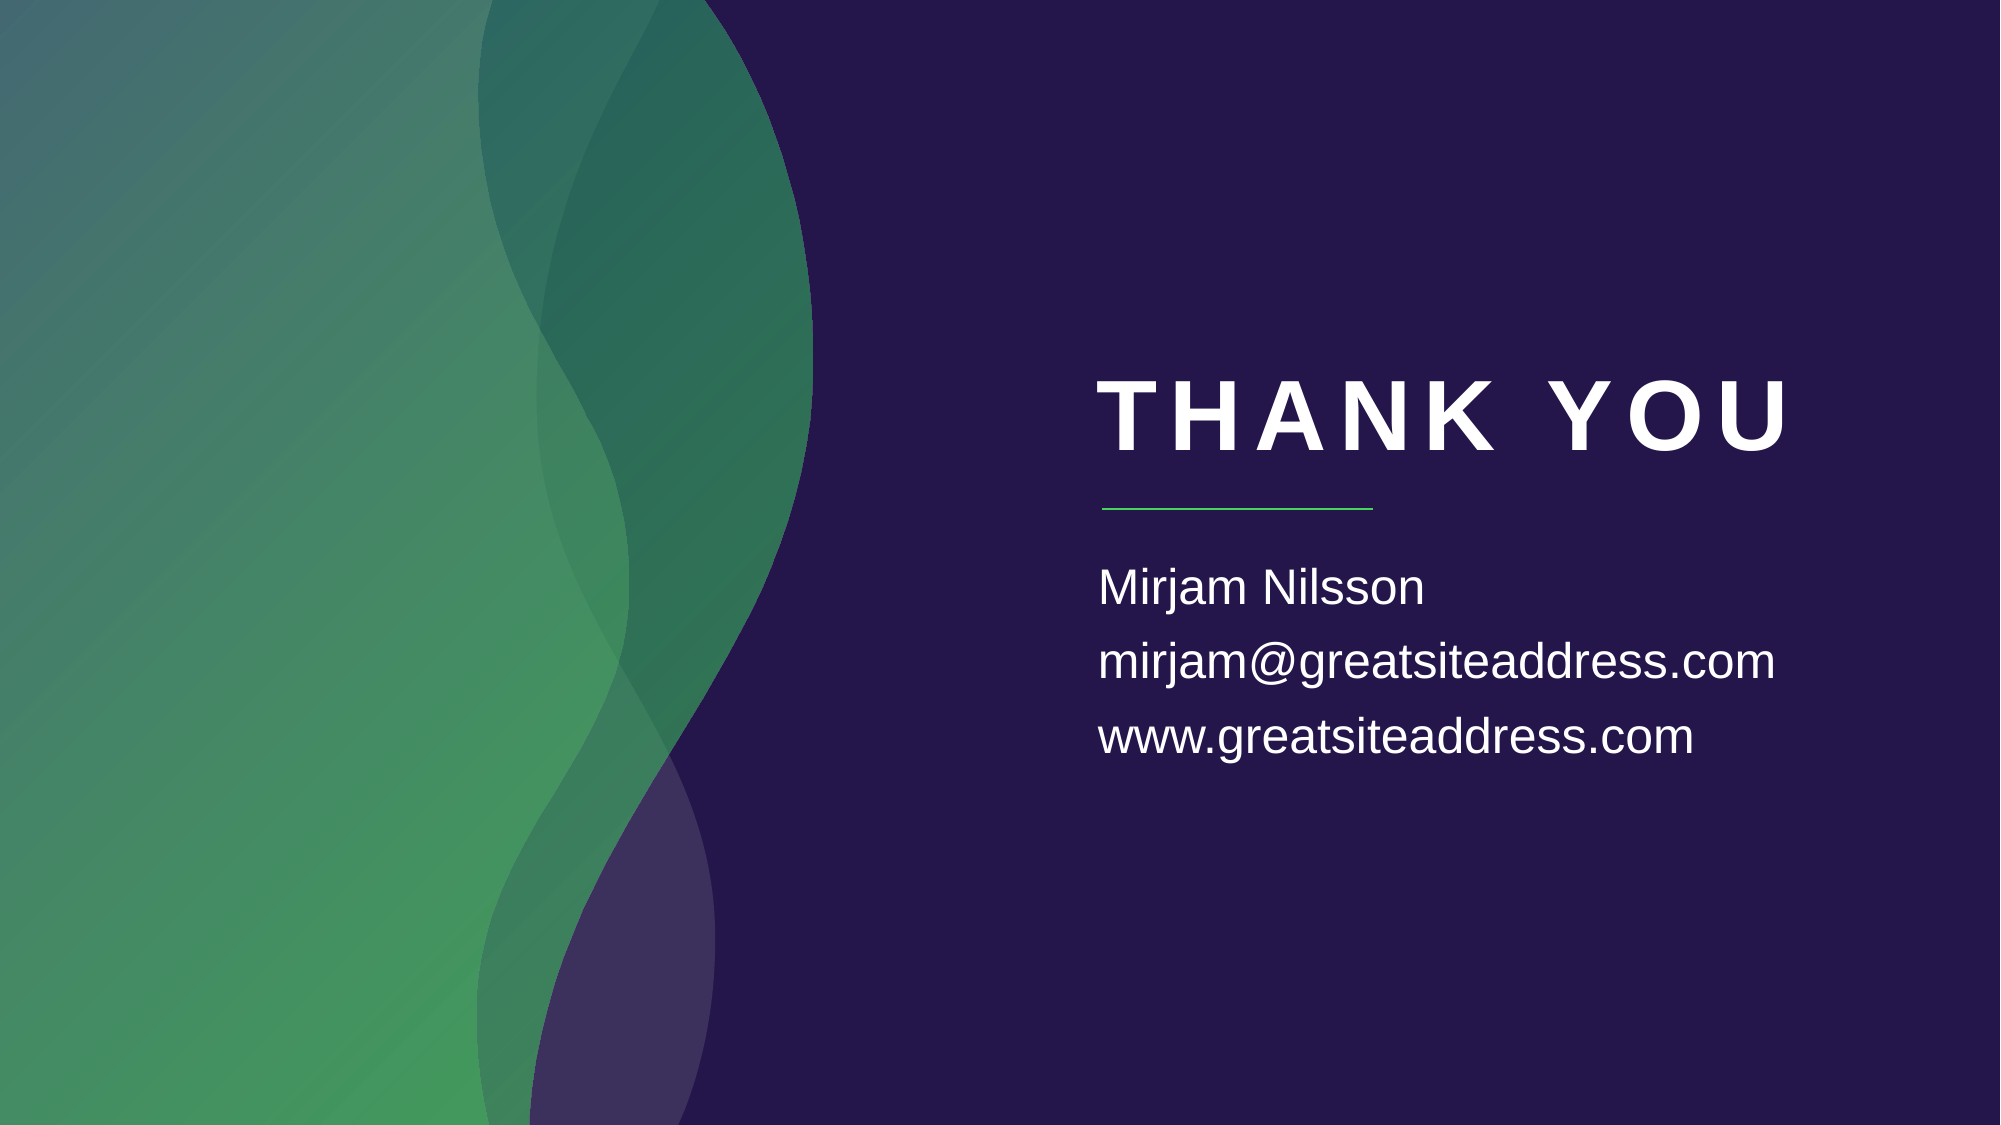

# THANK YOU
Mirjam Nilsson​
mirjam@greatsiteaddress.com
www.greatsiteaddress.com